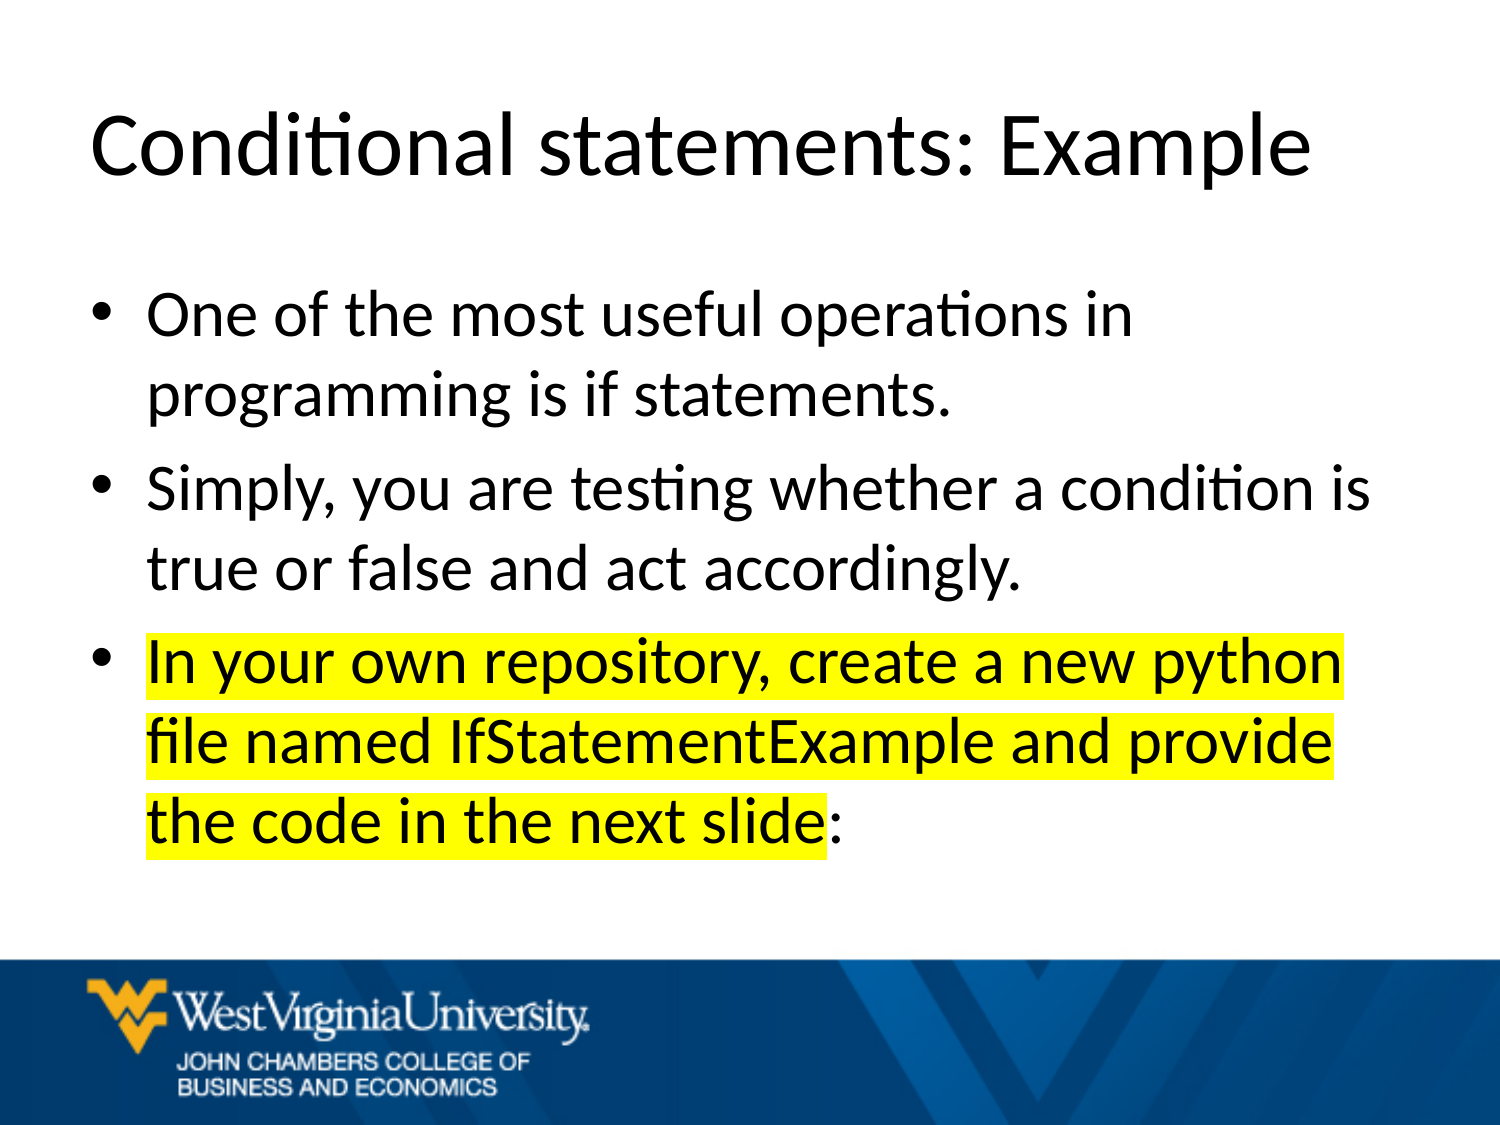

# Conditional statements: Example
One of the most useful operations in programming is if statements.
Simply, you are testing whether a condition is true or false and act accordingly.
In your own repository, create a new python file named IfStatementExample and provide the code in the next slide: